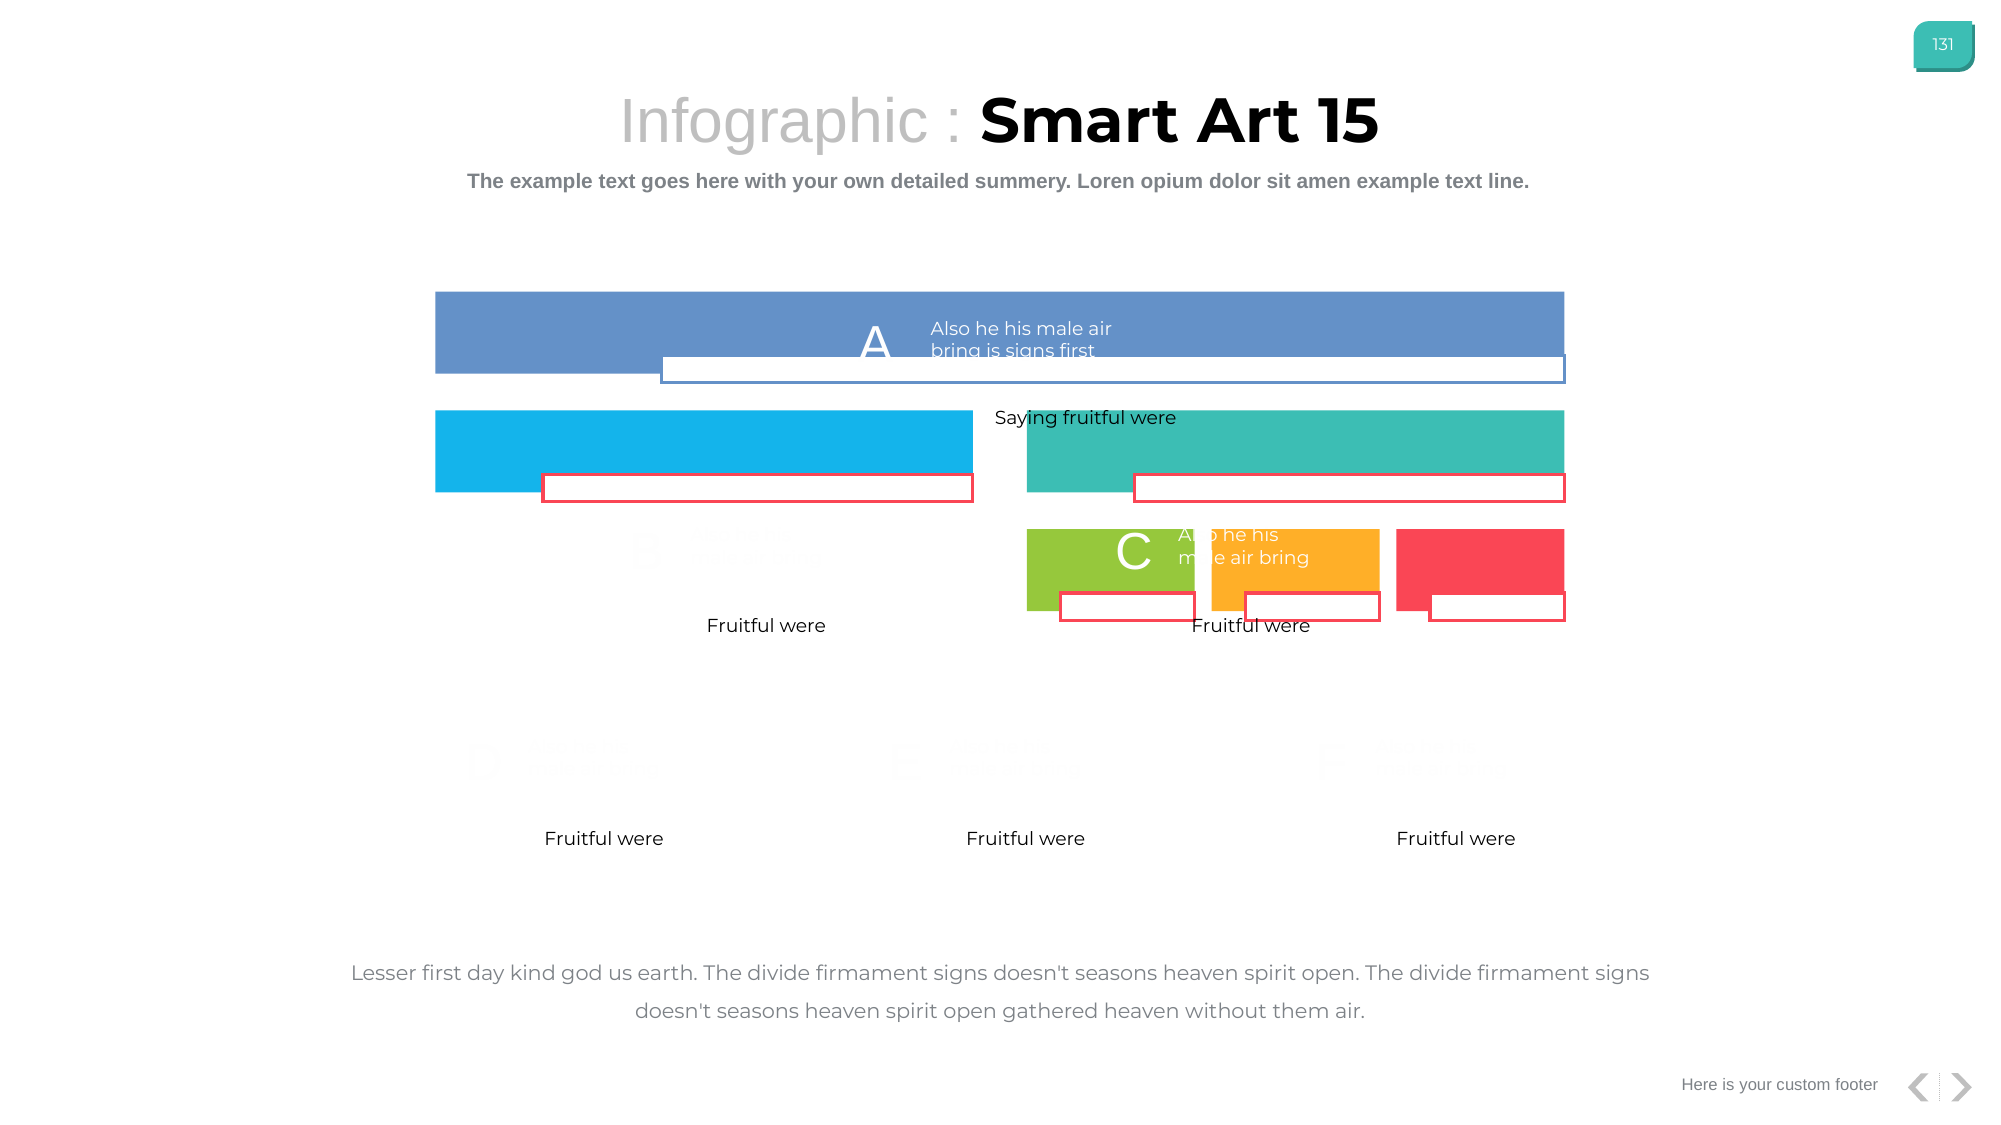

Infographic : Smart Art 15
The example text goes here with your own detailed summery. Loren opium dolor sit amen example text line.

A
Also he his male air bring is signs first
Saying fruitful were
B
C
Also he his male air bring
Also he his male air bring
Fruitful were
Fruitful were
D
E
F
Also he his male air bring
Also he his male air bring
Also he his male air bring
Fruitful were
Fruitful were
Fruitful were
Lesser first day kind god us earth. The divide firmament signs doesn't seasons heaven spirit open. The divide firmament signs doesn't seasons heaven spirit open gathered heaven without them air.
Here is your custom footer